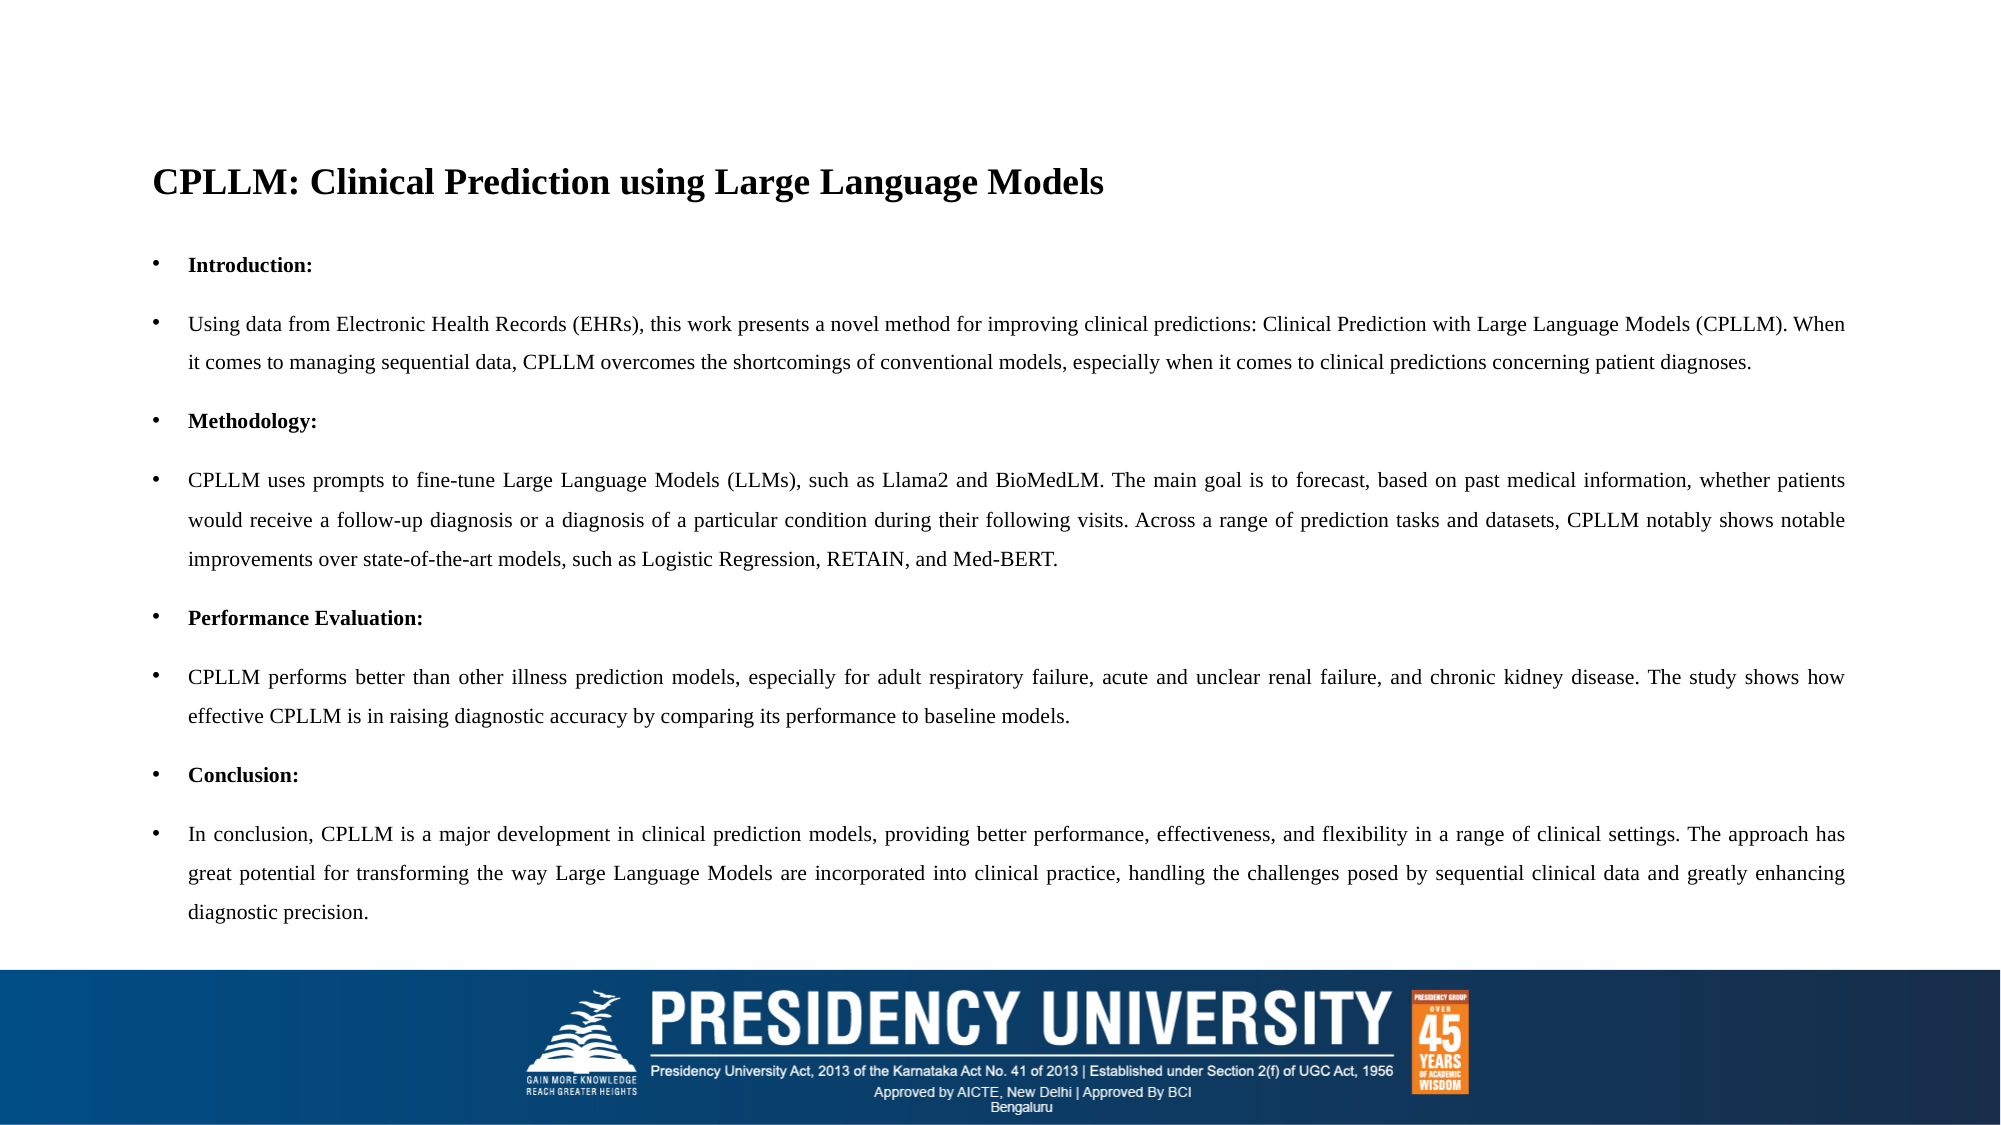

# CPLLM: Clinical Prediction using Large Language Models
Introduction:
Using data from Electronic Health Records (EHRs), this work presents a novel method for improving clinical predictions: Clinical Prediction with Large Language Models (CPLLM). When it comes to managing sequential data, CPLLM overcomes the shortcomings of conventional models, especially when it comes to clinical predictions concerning patient diagnoses.
Methodology:
CPLLM uses prompts to fine-tune Large Language Models (LLMs), such as Llama2 and BioMedLM. The main goal is to forecast, based on past medical information, whether patients would receive a follow-up diagnosis or a diagnosis of a particular condition during their following visits. Across a range of prediction tasks and datasets, CPLLM notably shows notable improvements over state-of-the-art models, such as Logistic Regression, RETAIN, and Med-BERT.
Performance Evaluation:
CPLLM performs better than other illness prediction models, especially for adult respiratory failure, acute and unclear renal failure, and chronic kidney disease. The study shows how effective CPLLM is in raising diagnostic accuracy by comparing its performance to baseline models.
Conclusion:
In conclusion, CPLLM is a major development in clinical prediction models, providing better performance, effectiveness, and flexibility in a range of clinical settings. The approach has great potential for transforming the way Large Language Models are incorporated into clinical practice, handling the challenges posed by sequential clinical data and greatly enhancing diagnostic precision.